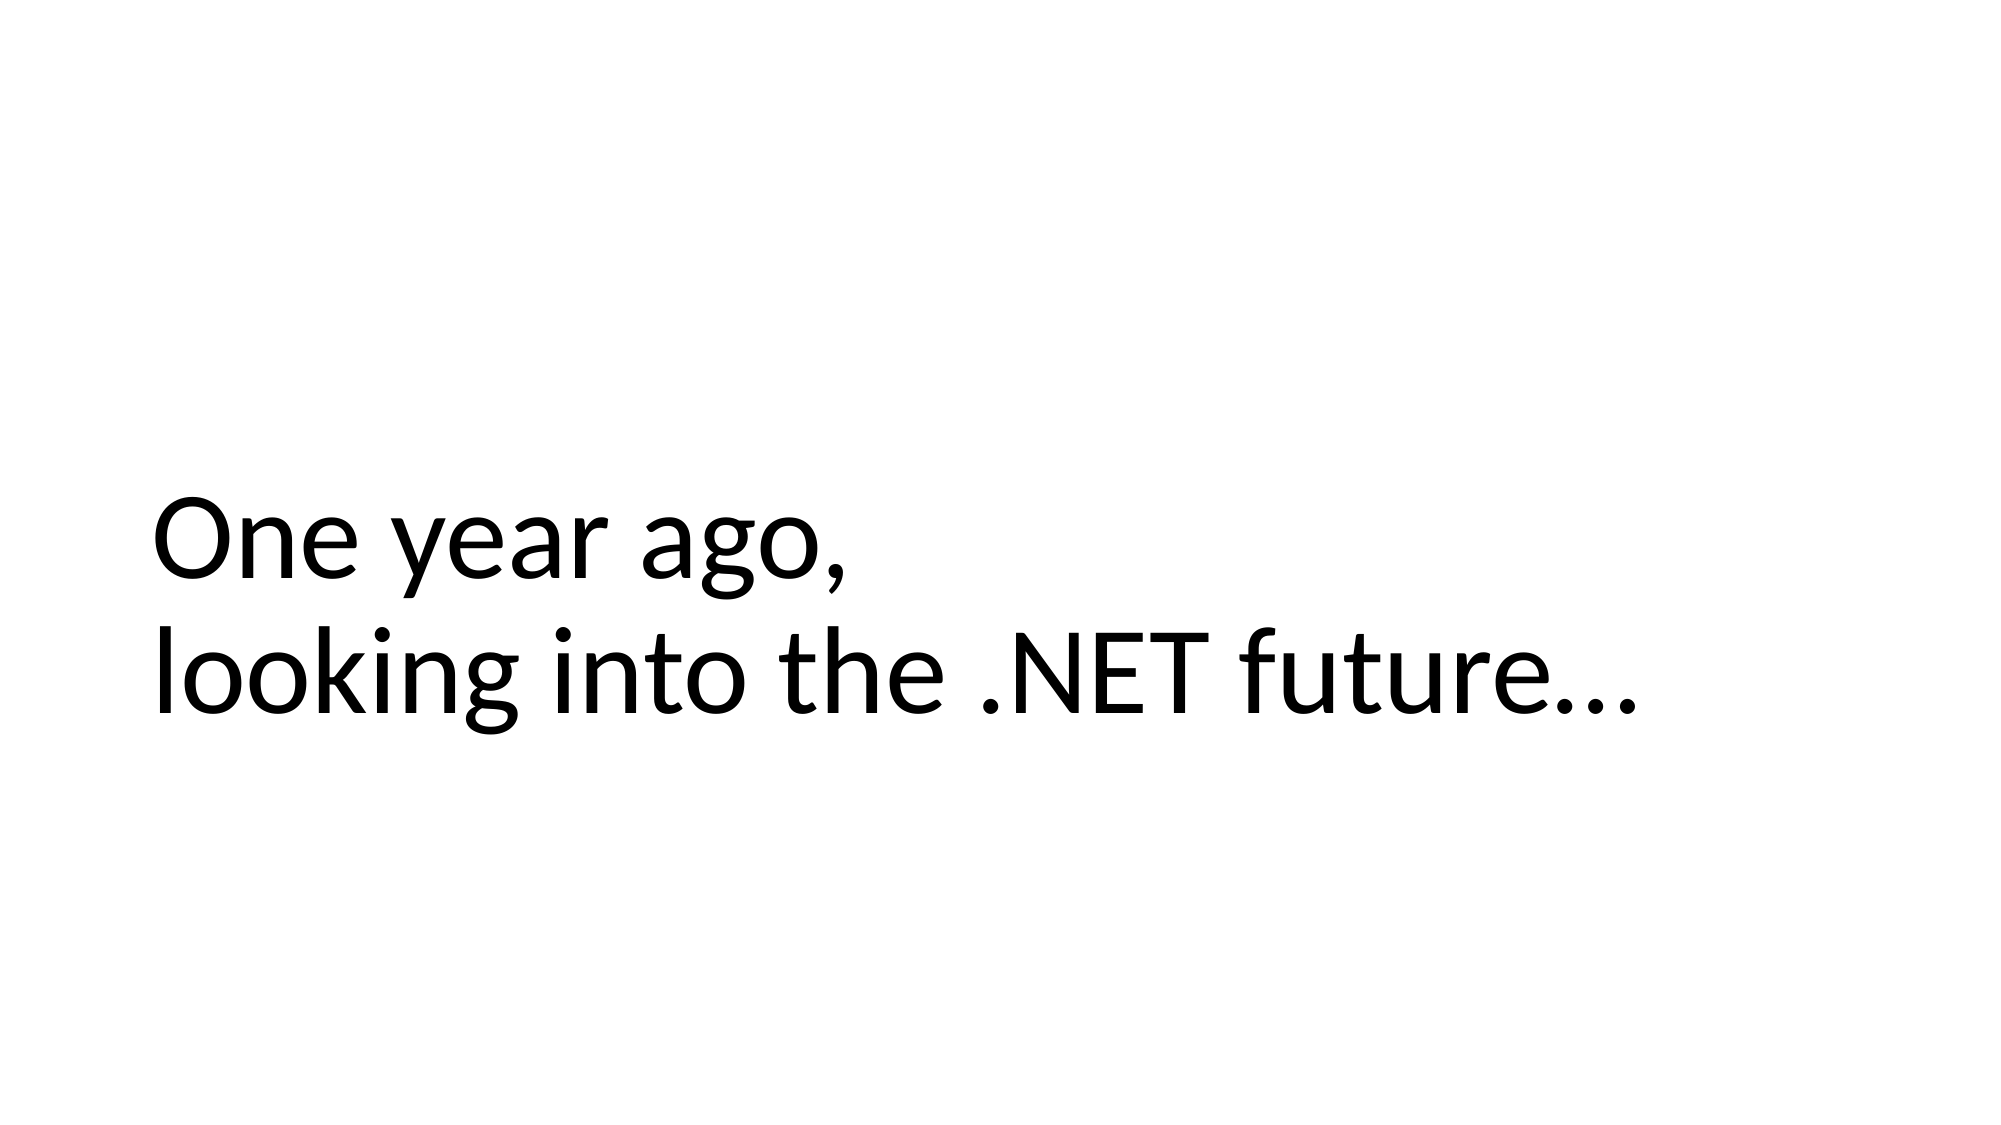

# One year ago, looking into the .NET future…